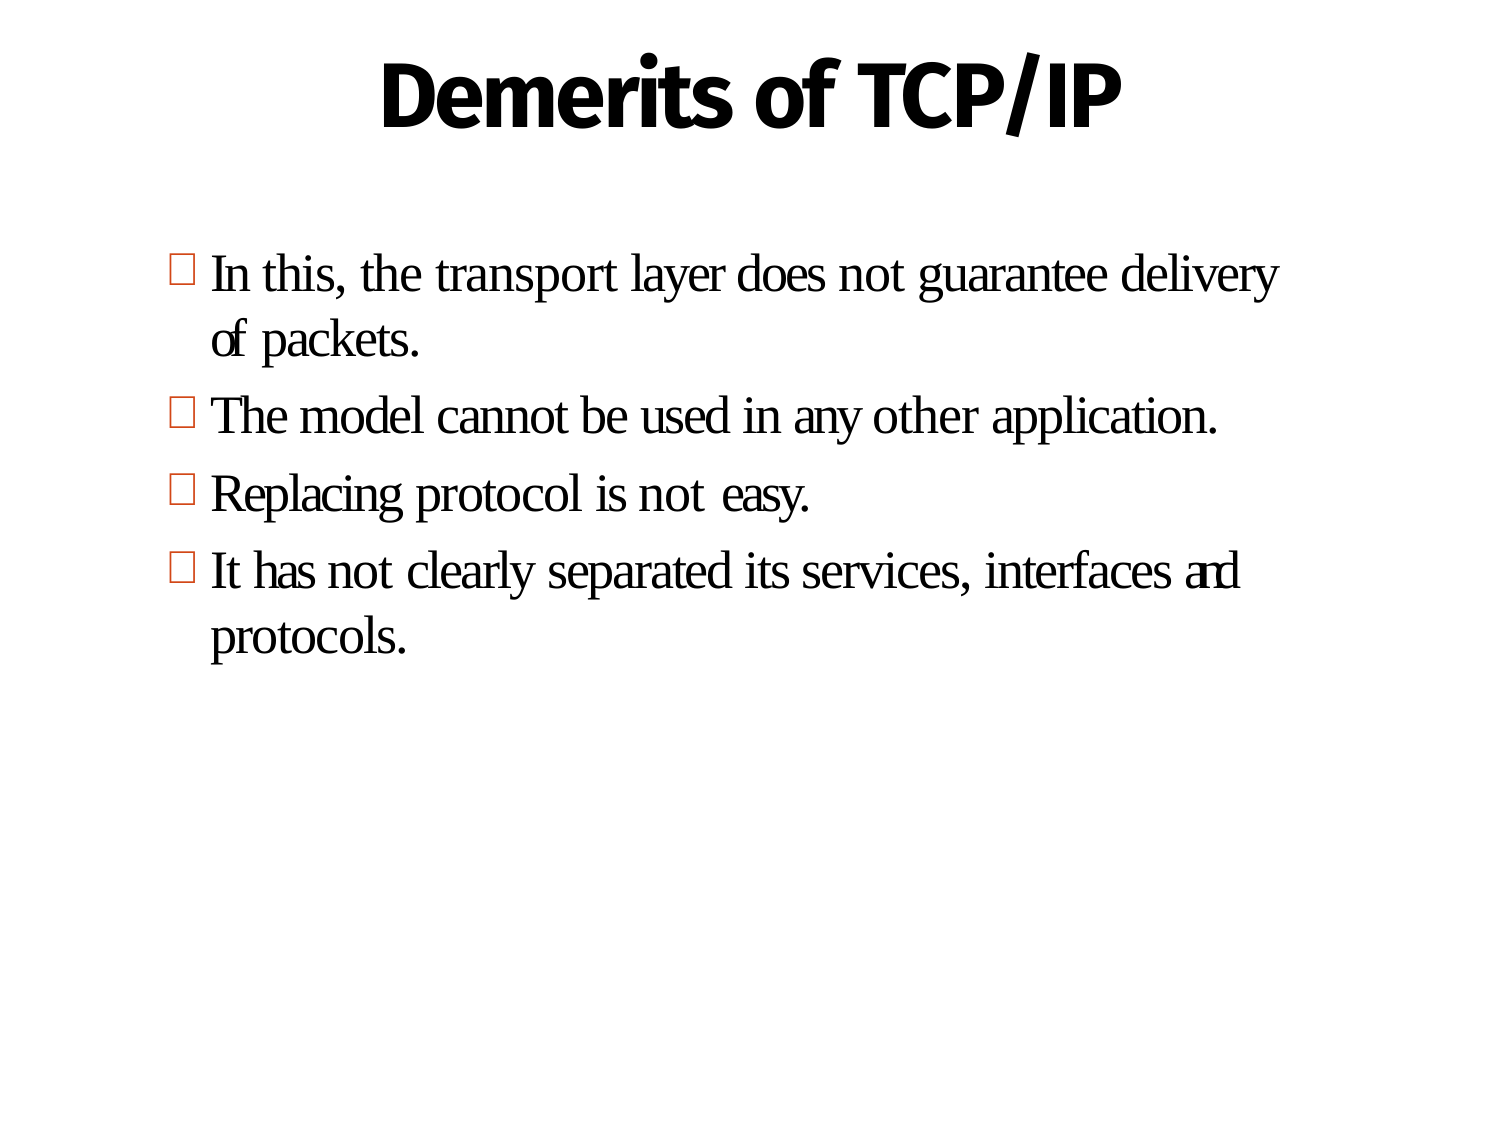

# Demerits of TCP/IP
In this, the transport layer does not guarantee delivery of  packets.
The model cannot be used in any other application.
Replacing protocol is not easy.
It has not clearly separated its services, interfaces and  protocols.